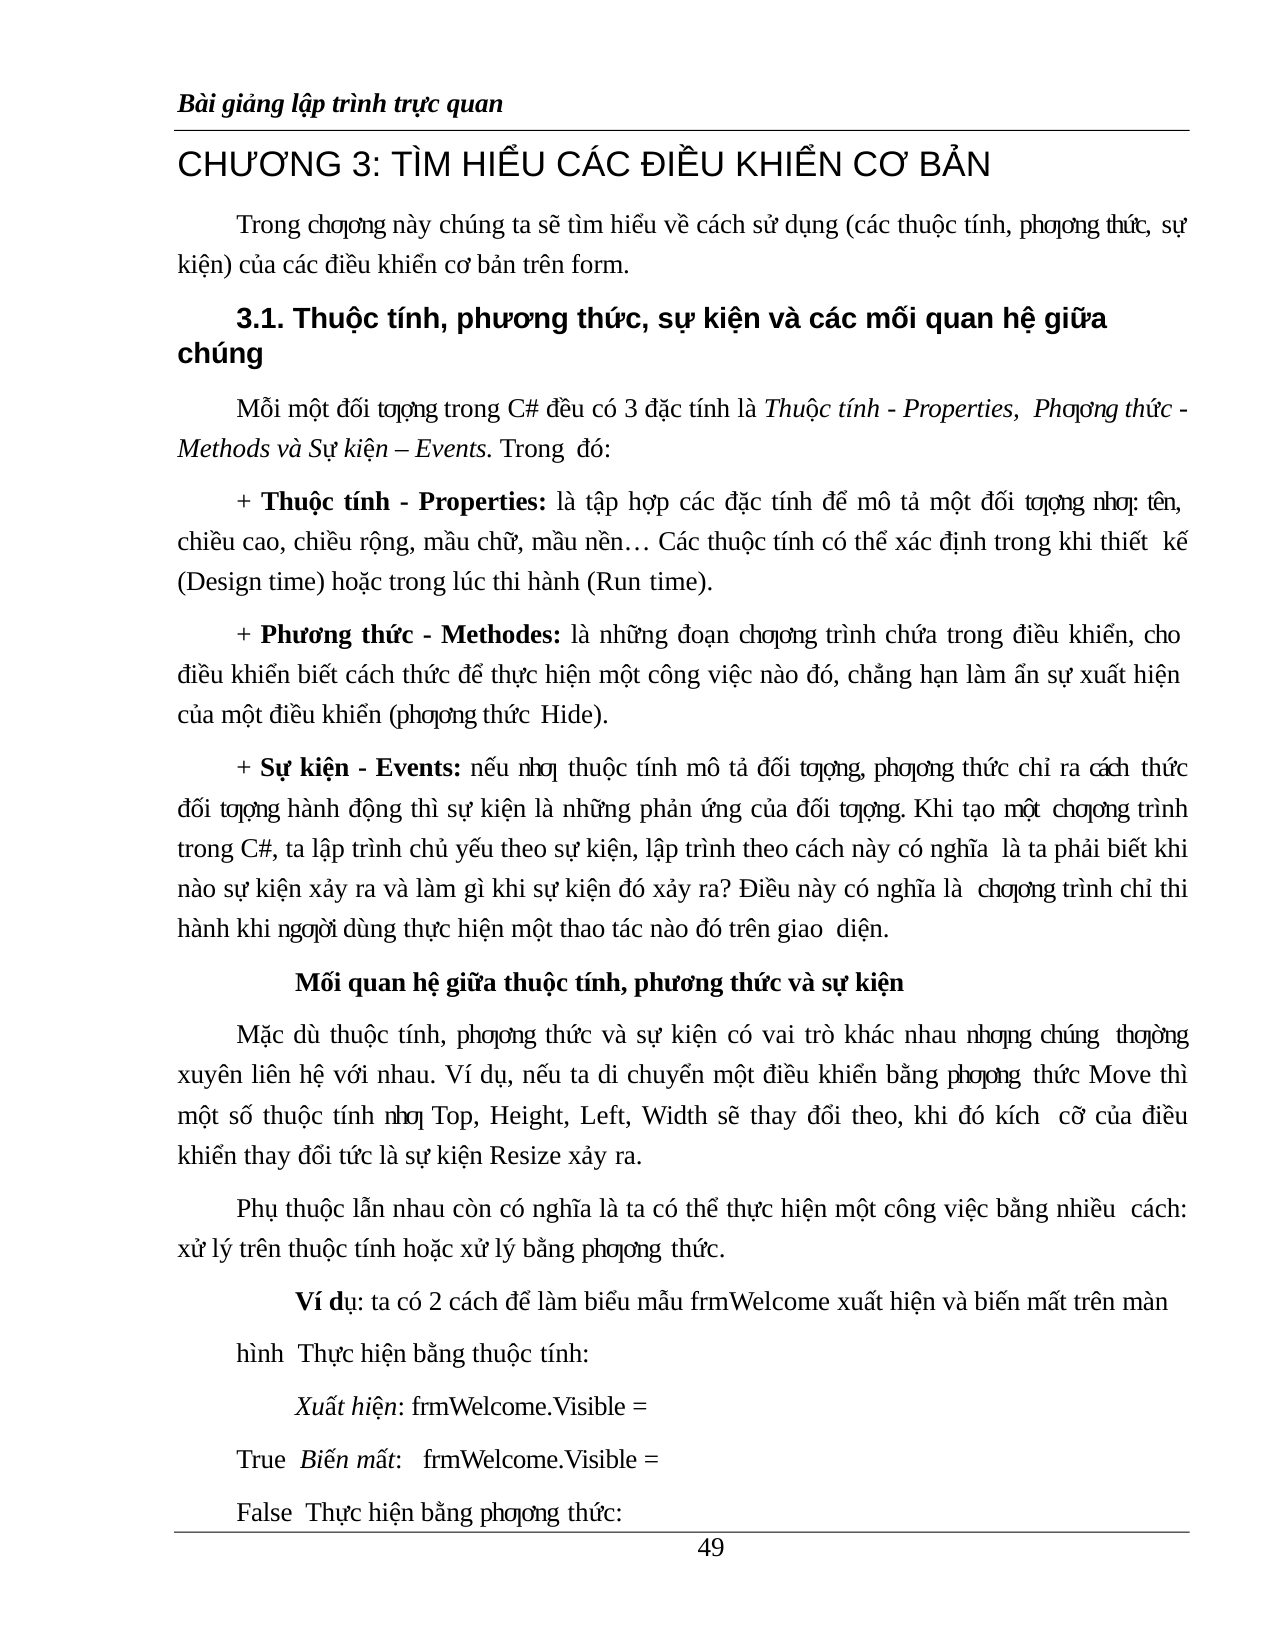

Bài giảng lập trình trực quan
CHƯƠNG 3: TÌM HIỂU CÁC ĐIỀU KHIỂN CƠ BẢN
Trong chƣơng này chúng ta sẽ tìm hiểu về cách sử dụng (các thuộc tính, phƣơng thức,  sự kiện) của các điều khiển cơ bản trên form.
3.1. Thuộc tính, phương thức, sự kiện và các mối quan hệ giữa chúng
Mỗi một đối tƣợng trong C# đều có 3 đặc tính là Thuộc tính - Properties,  Phƣơng thức - Methods và Sự kiện – Events. Trong đó:
+ Thuộc tính - Properties: là tập hợp các đặc tính để mô tả một đối tƣợng nhƣ: tên,  chiều cao, chiều rộng, mầu chữ, mầu nền… Các thuộc tính có thể xác định trong khi thiết  kế (Design time) hoặc trong lúc thi hành (Run time).
+ Phương thức - Methodes: là những đoạn chƣơng trình chứa trong điều khiển, cho  điều khiển biết cách thức để thực hiện một công việc nào đó, chẳng hạn làm ẩn sự xuất hiện  của một điều khiển (phƣơng thức Hide).
+ Sự kiện - Events: nếu nhƣ thuộc tính mô tả đối tƣợng, phƣơng thức chỉ ra cách  thức đối tƣợng hành động thì sự kiện là những phản ứng của đối tƣợng. Khi tạo một  chƣơng trình trong C#, ta lập trình chủ yếu theo sự kiện, lập trình theo cách này có nghĩa  là ta phải biết khi nào sự kiện xảy ra và làm gì khi sự kiện đó xảy ra? Điều này có nghĩa là  chƣơng trình chỉ thi hành khi ngƣời dùng thực hiện một thao tác nào đó trên giao diện.
Mối quan hệ giữa thuộc tính, phương thức và sự kiện
Mặc dù thuộc tính, phƣơng thức và sự kiện có vai trò khác nhau nhƣng chúng  thƣờng xuyên liên hệ với nhau. Ví dụ, nếu ta di chuyển một điều khiển bằng phƣơng  thức Move thì một số thuộc tính nhƣ Top, Height, Left, Width sẽ thay đổi theo, khi đó kích  cỡ của điều khiển thay đổi tức là sự kiện Resize xảy ra.
Phụ thuộc lẫn nhau còn có nghĩa là ta có thể thực hiện một công việc bằng nhiều  cách: xử lý trên thuộc tính hoặc xử lý bằng phƣơng thức.
Ví dụ: ta có 2 cách để làm biểu mẫu frmWelcome xuất hiện và biến mất trên màn hình  Thực hiện bằng thuộc tính:
Xuất hiện: frmWelcome.Visible = True  Biến mất:	frmWelcome.Visible = False  Thực hiện bằng phƣơng thức:
49